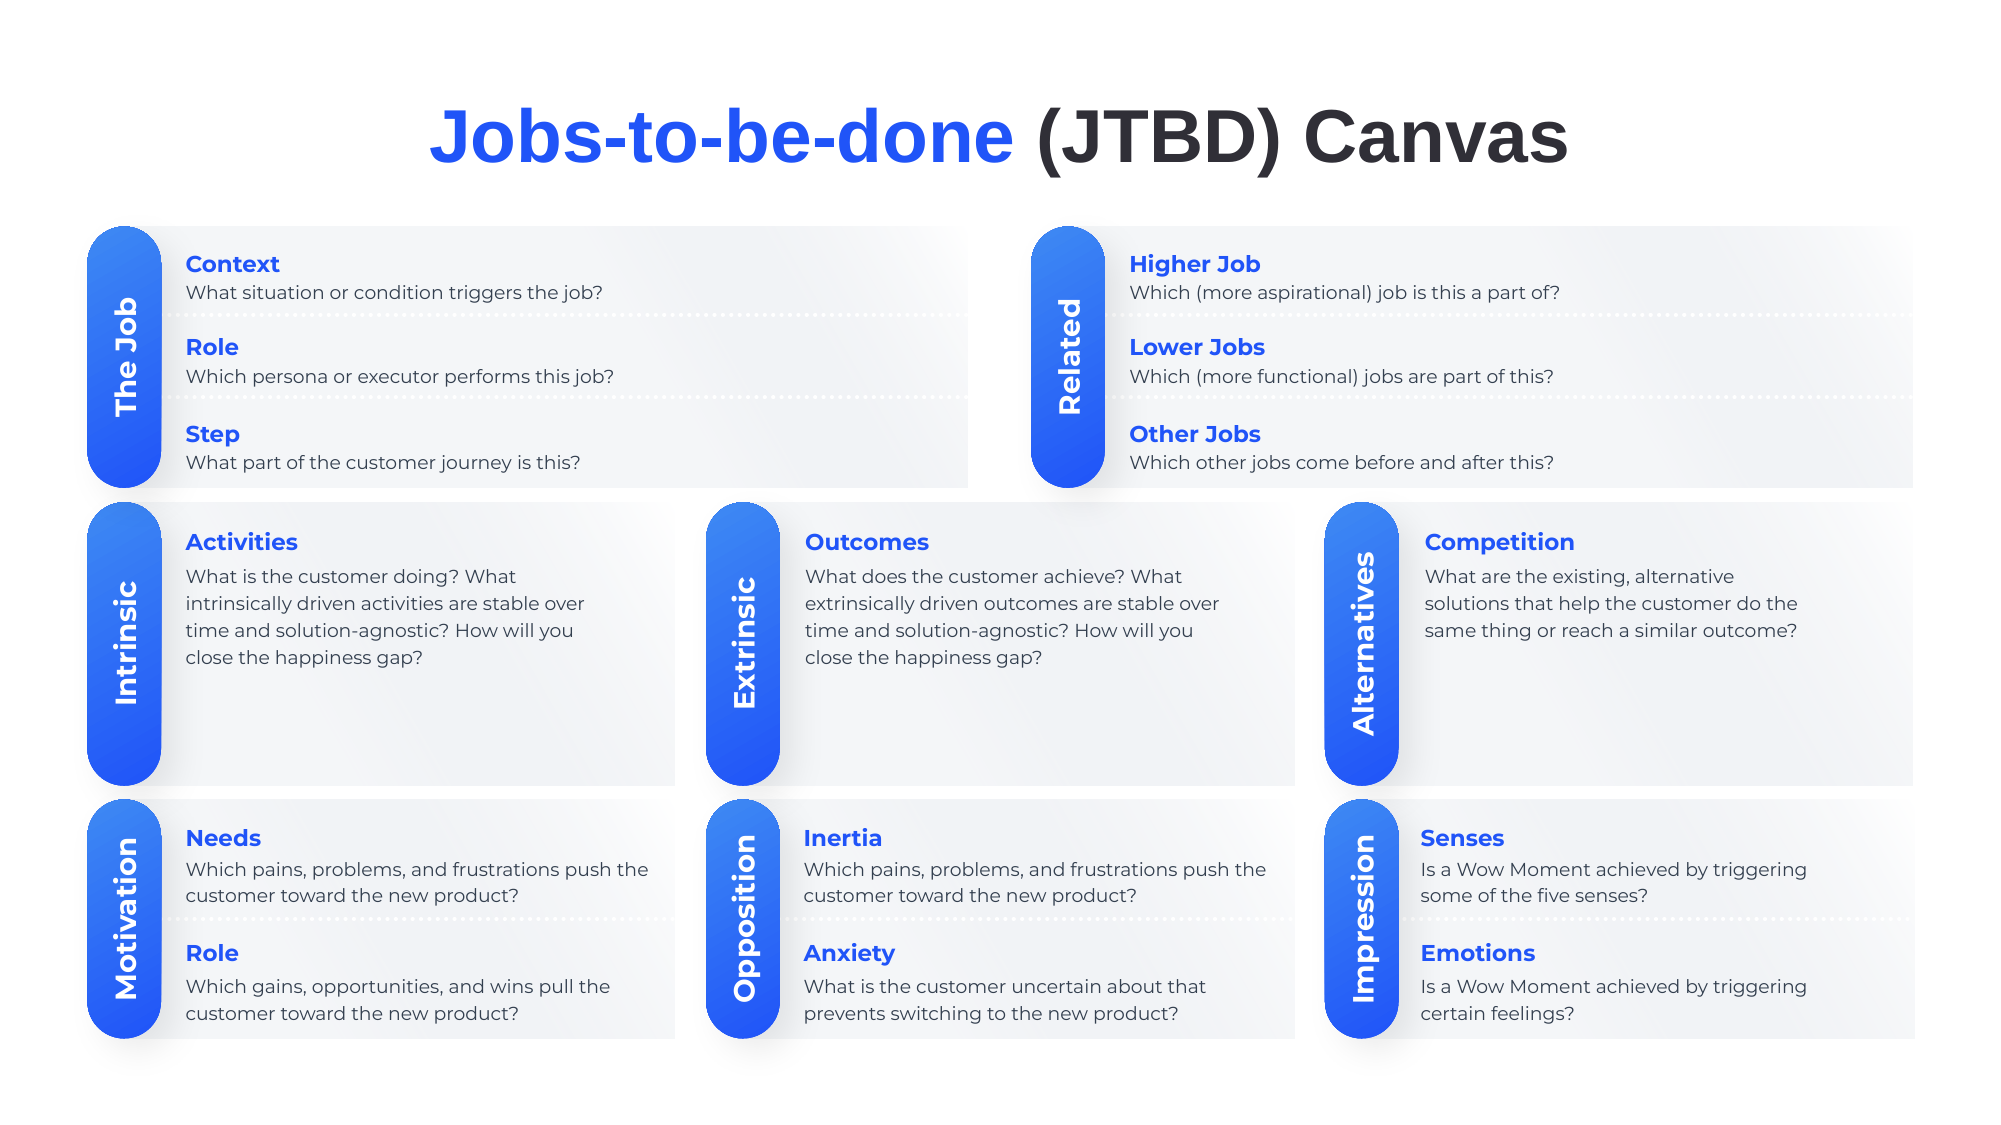

# Jobs-to-be-done (JTBD) Canvas

Context
Higher Job
What situation or condition triggers the job?
Which (more aspirational) job is this a part of?
The Job
Related
Role
Lower Jobs
Which persona or executor performs this job?
Which (more functional) jobs are part of this?
Step
Other Jobs
What part of the customer journey is this?
Which other jobs come before and after this?

Activities
Outcomes
Competition
What is the customer doing? What intrinsically driven activities are stable over time and solution-agnostic? How will you close the happiness gap?
What does the customer achieve? What extrinsically driven outcomes are stable over time and solution-agnostic? How will you close the happiness gap?
What are the existing, alternative solutions that help the customer do the same thing or reach a similar outcome?
Extrinsic
Alternatives
Intrinsic

Needs
Inertia
Senses
Which pains, problems, and frustrations push the customer toward the new product?
Which pains, problems, and frustrations push the customer toward the new product?
Is a Wow Moment achieved by triggering some of the five senses?
Motivation
Opposition
Impression
Role
Anxiety
Emotions
Which gains, opportunities, and wins pull the customer toward the new product?
What is the customer uncertain about that prevents switching to the new product?
Is a Wow Moment achieved by triggering certain feelings?